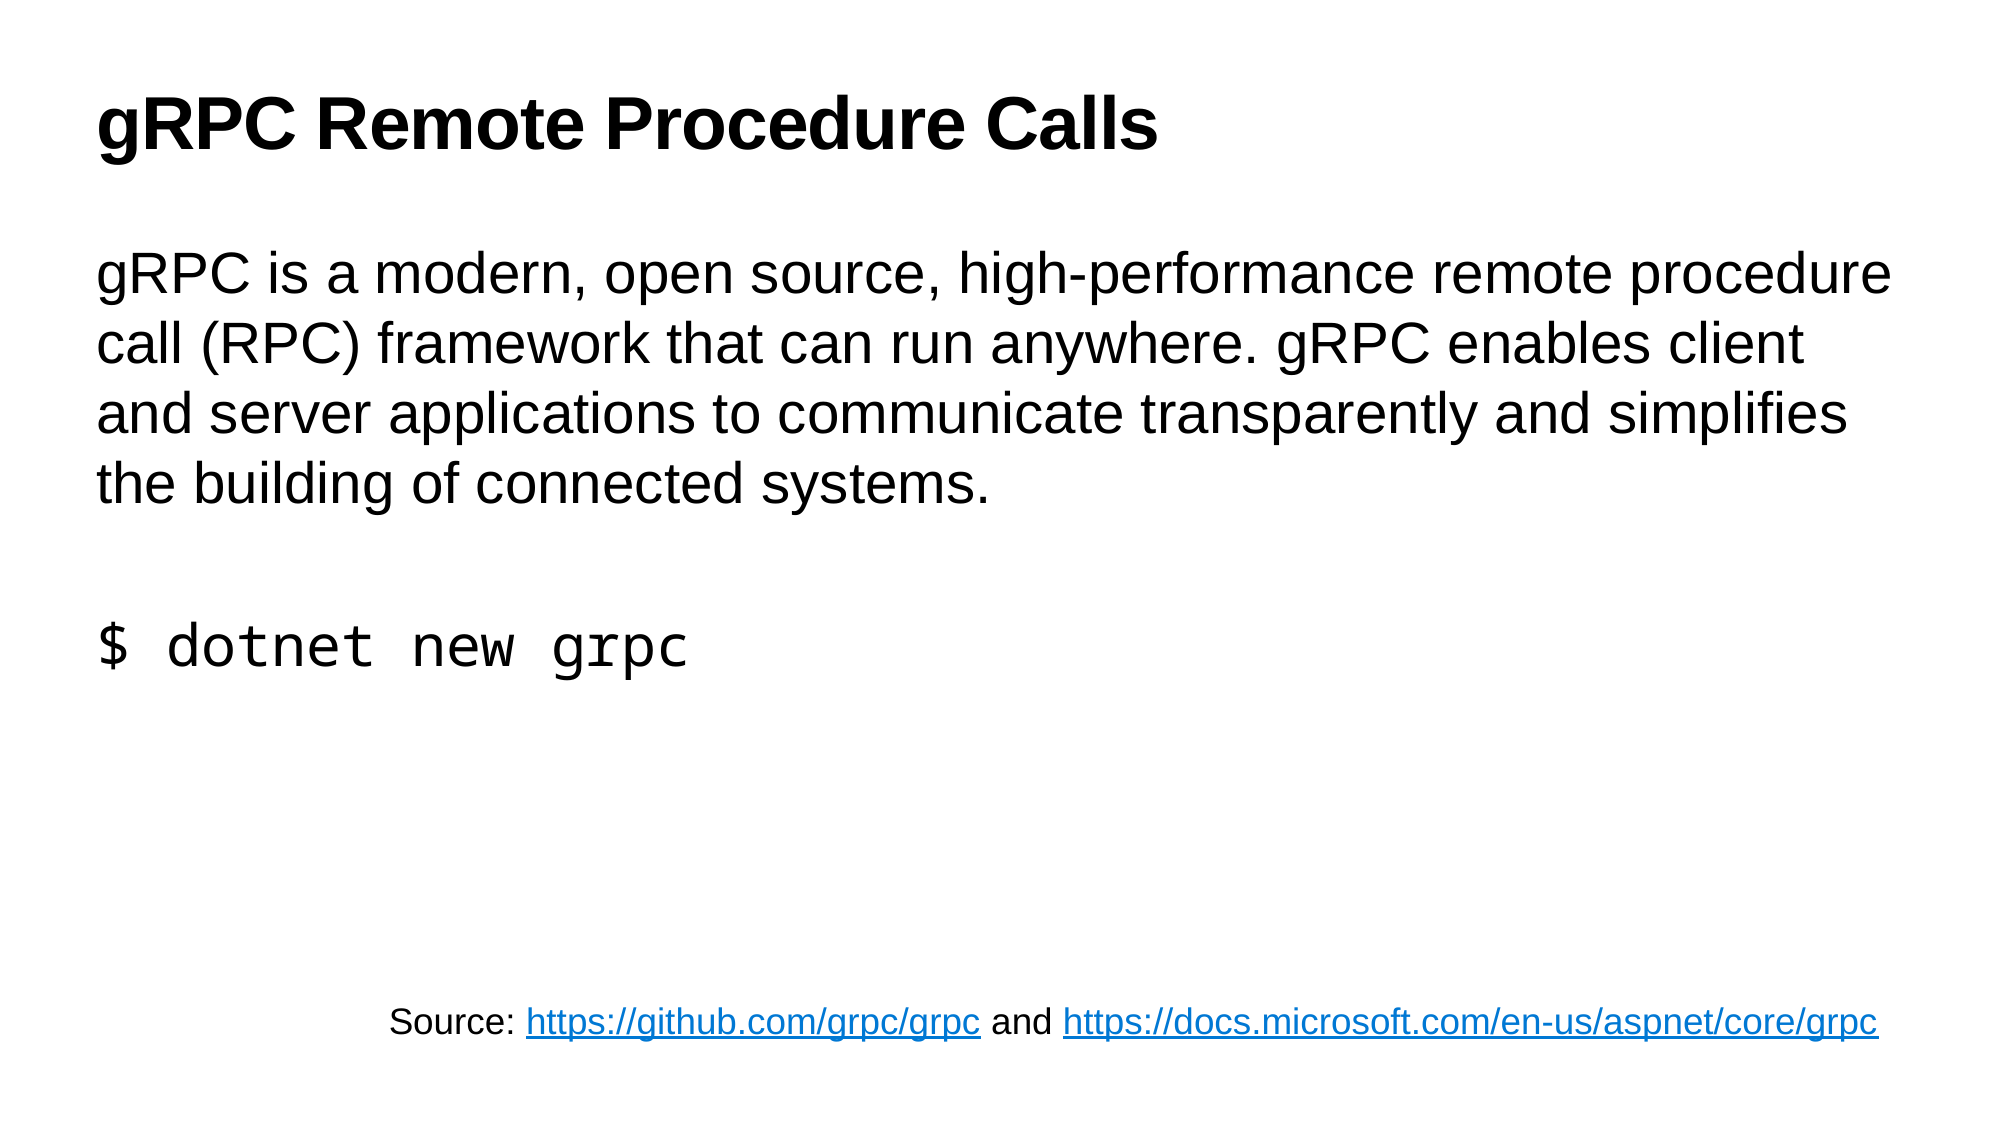

# gRPC Remote Procedure Calls
gRPC is a modern, open source, high-performance remote procedure call (RPC) framework that can run anywhere. gRPC enables client and server applications to communicate transparently and simplifies the building of connected systems.

$ dotnet new grpc
Source: https://github.com/grpc/grpc and https://docs.microsoft.com/en-us/aspnet/core/grpc